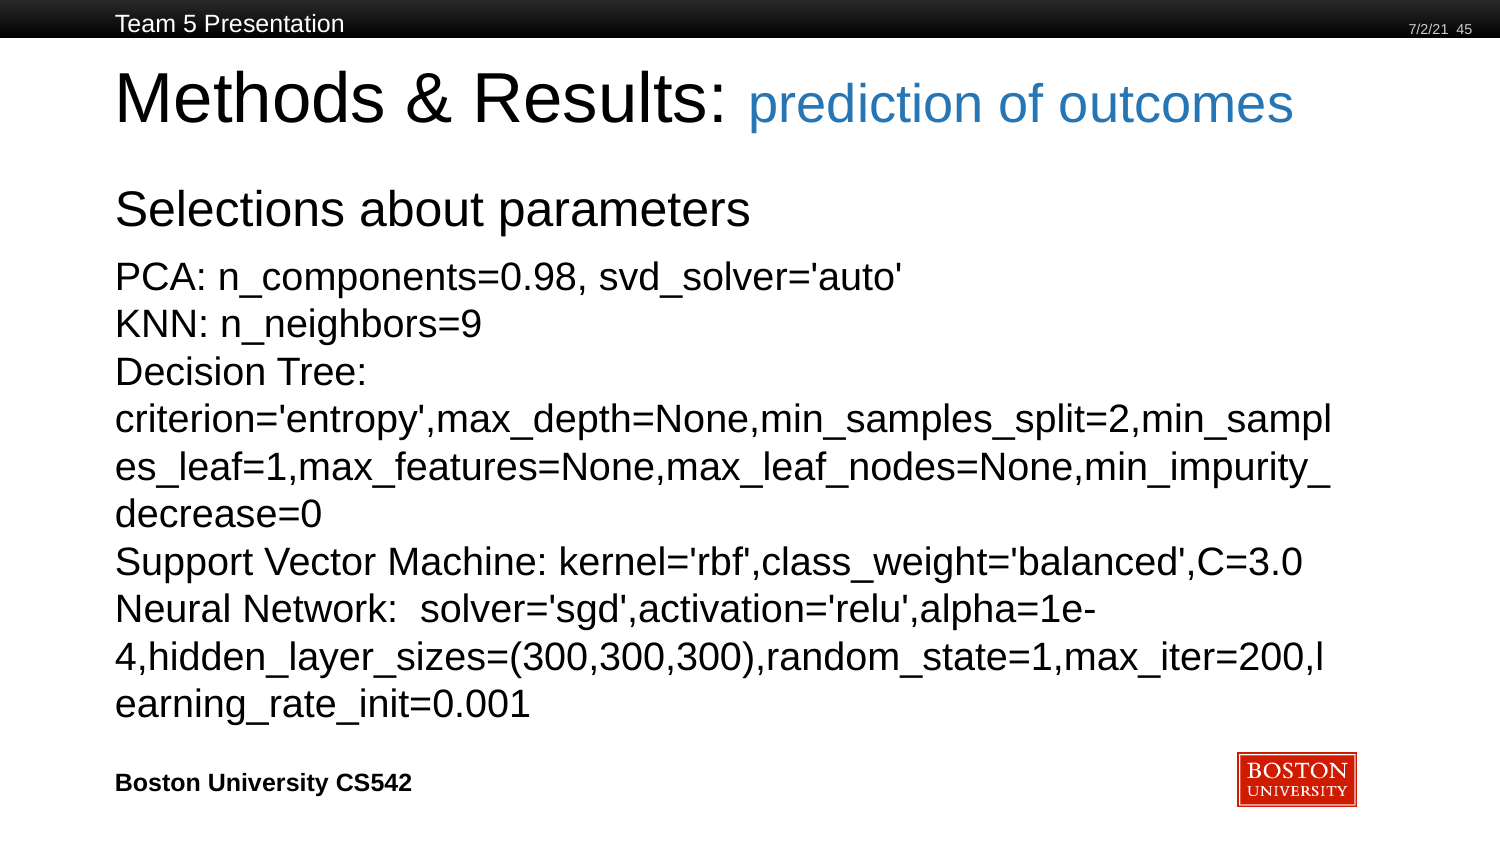

Team 5 Presentation
7/2/21  45
Methods & Results: prediction of outcomes
# Selections about parameters
PCA: n_components=0.98, svd_solver='auto'
KNN: n_neighbors=9
Decision Tree:
criterion='entropy',max_depth=None,min_samples_split=2,min_samples_leaf=1,max_features=None,max_leaf_nodes=None,min_impurity_decrease=0
Support Vector Machine: kernel='rbf',class_weight='balanced',C=3.0
Neural Network:  solver='sgd',activation='relu',alpha=1e-4,hidden_layer_sizes=(300,300,300),random_state=1,max_iter=200,learning_rate_init=0.001